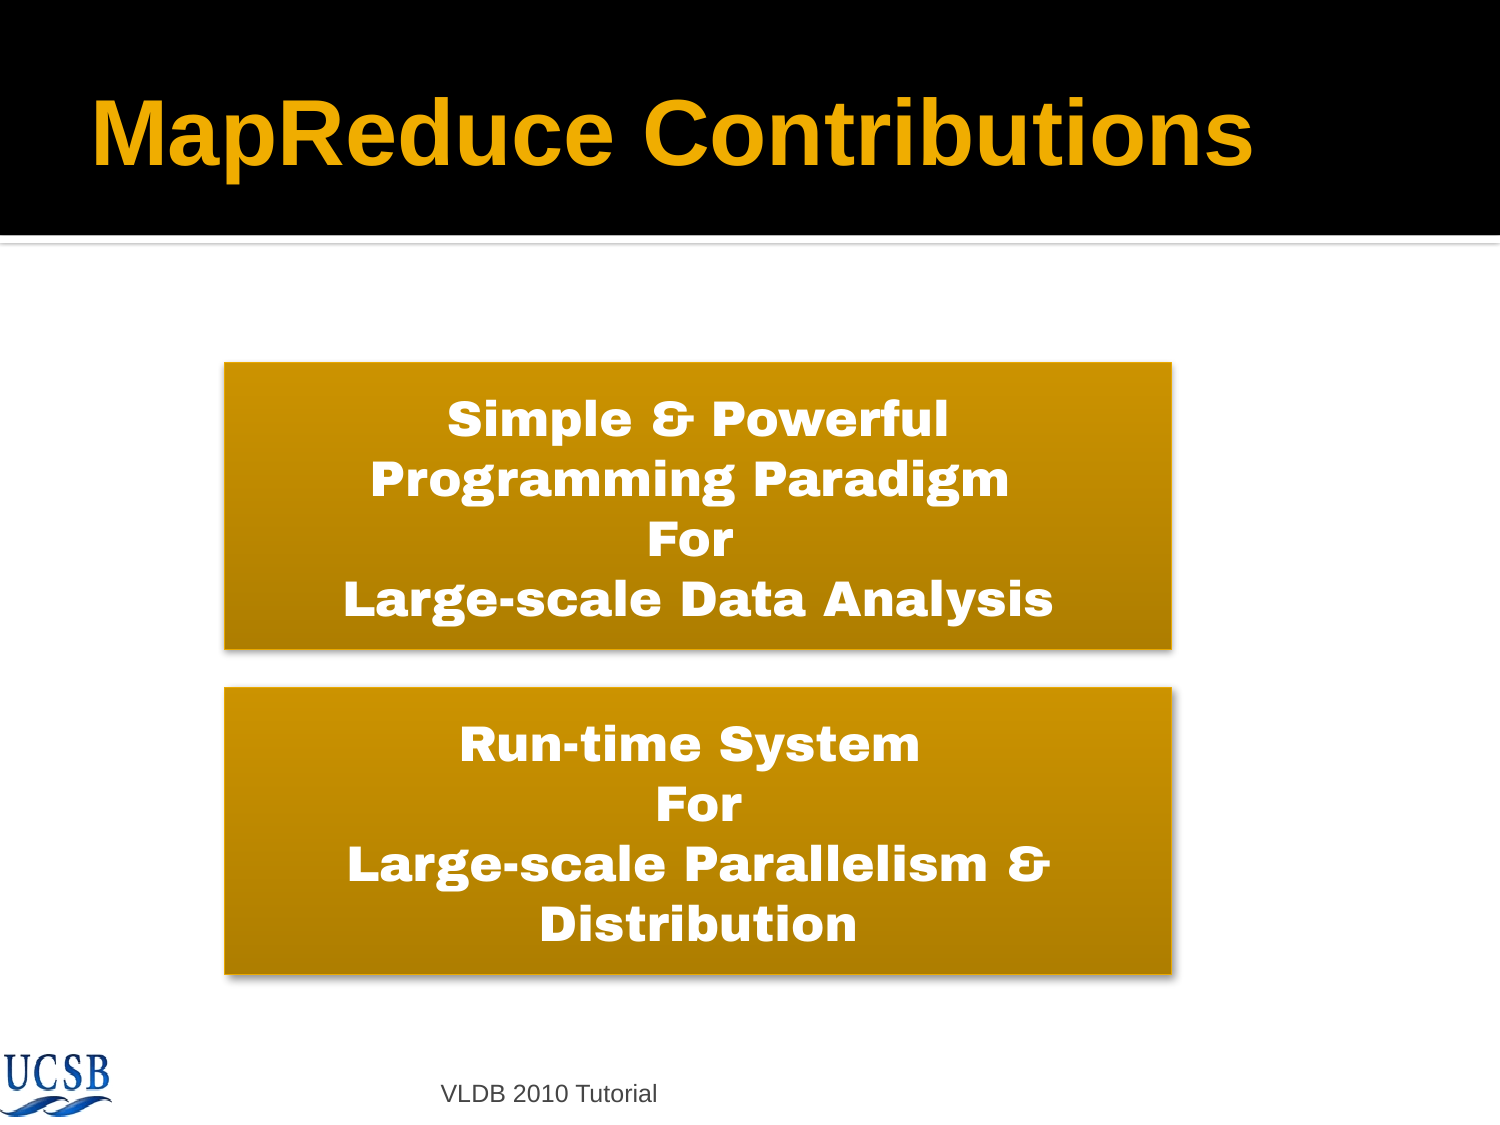

# MapReduce Contributions
Simple & Powerful
Programming Paradigm
For
Large-scale Data Analysis
Run-time System
For
Large-scale Parallelism & Distribution
VLDB 2010 Tutorial